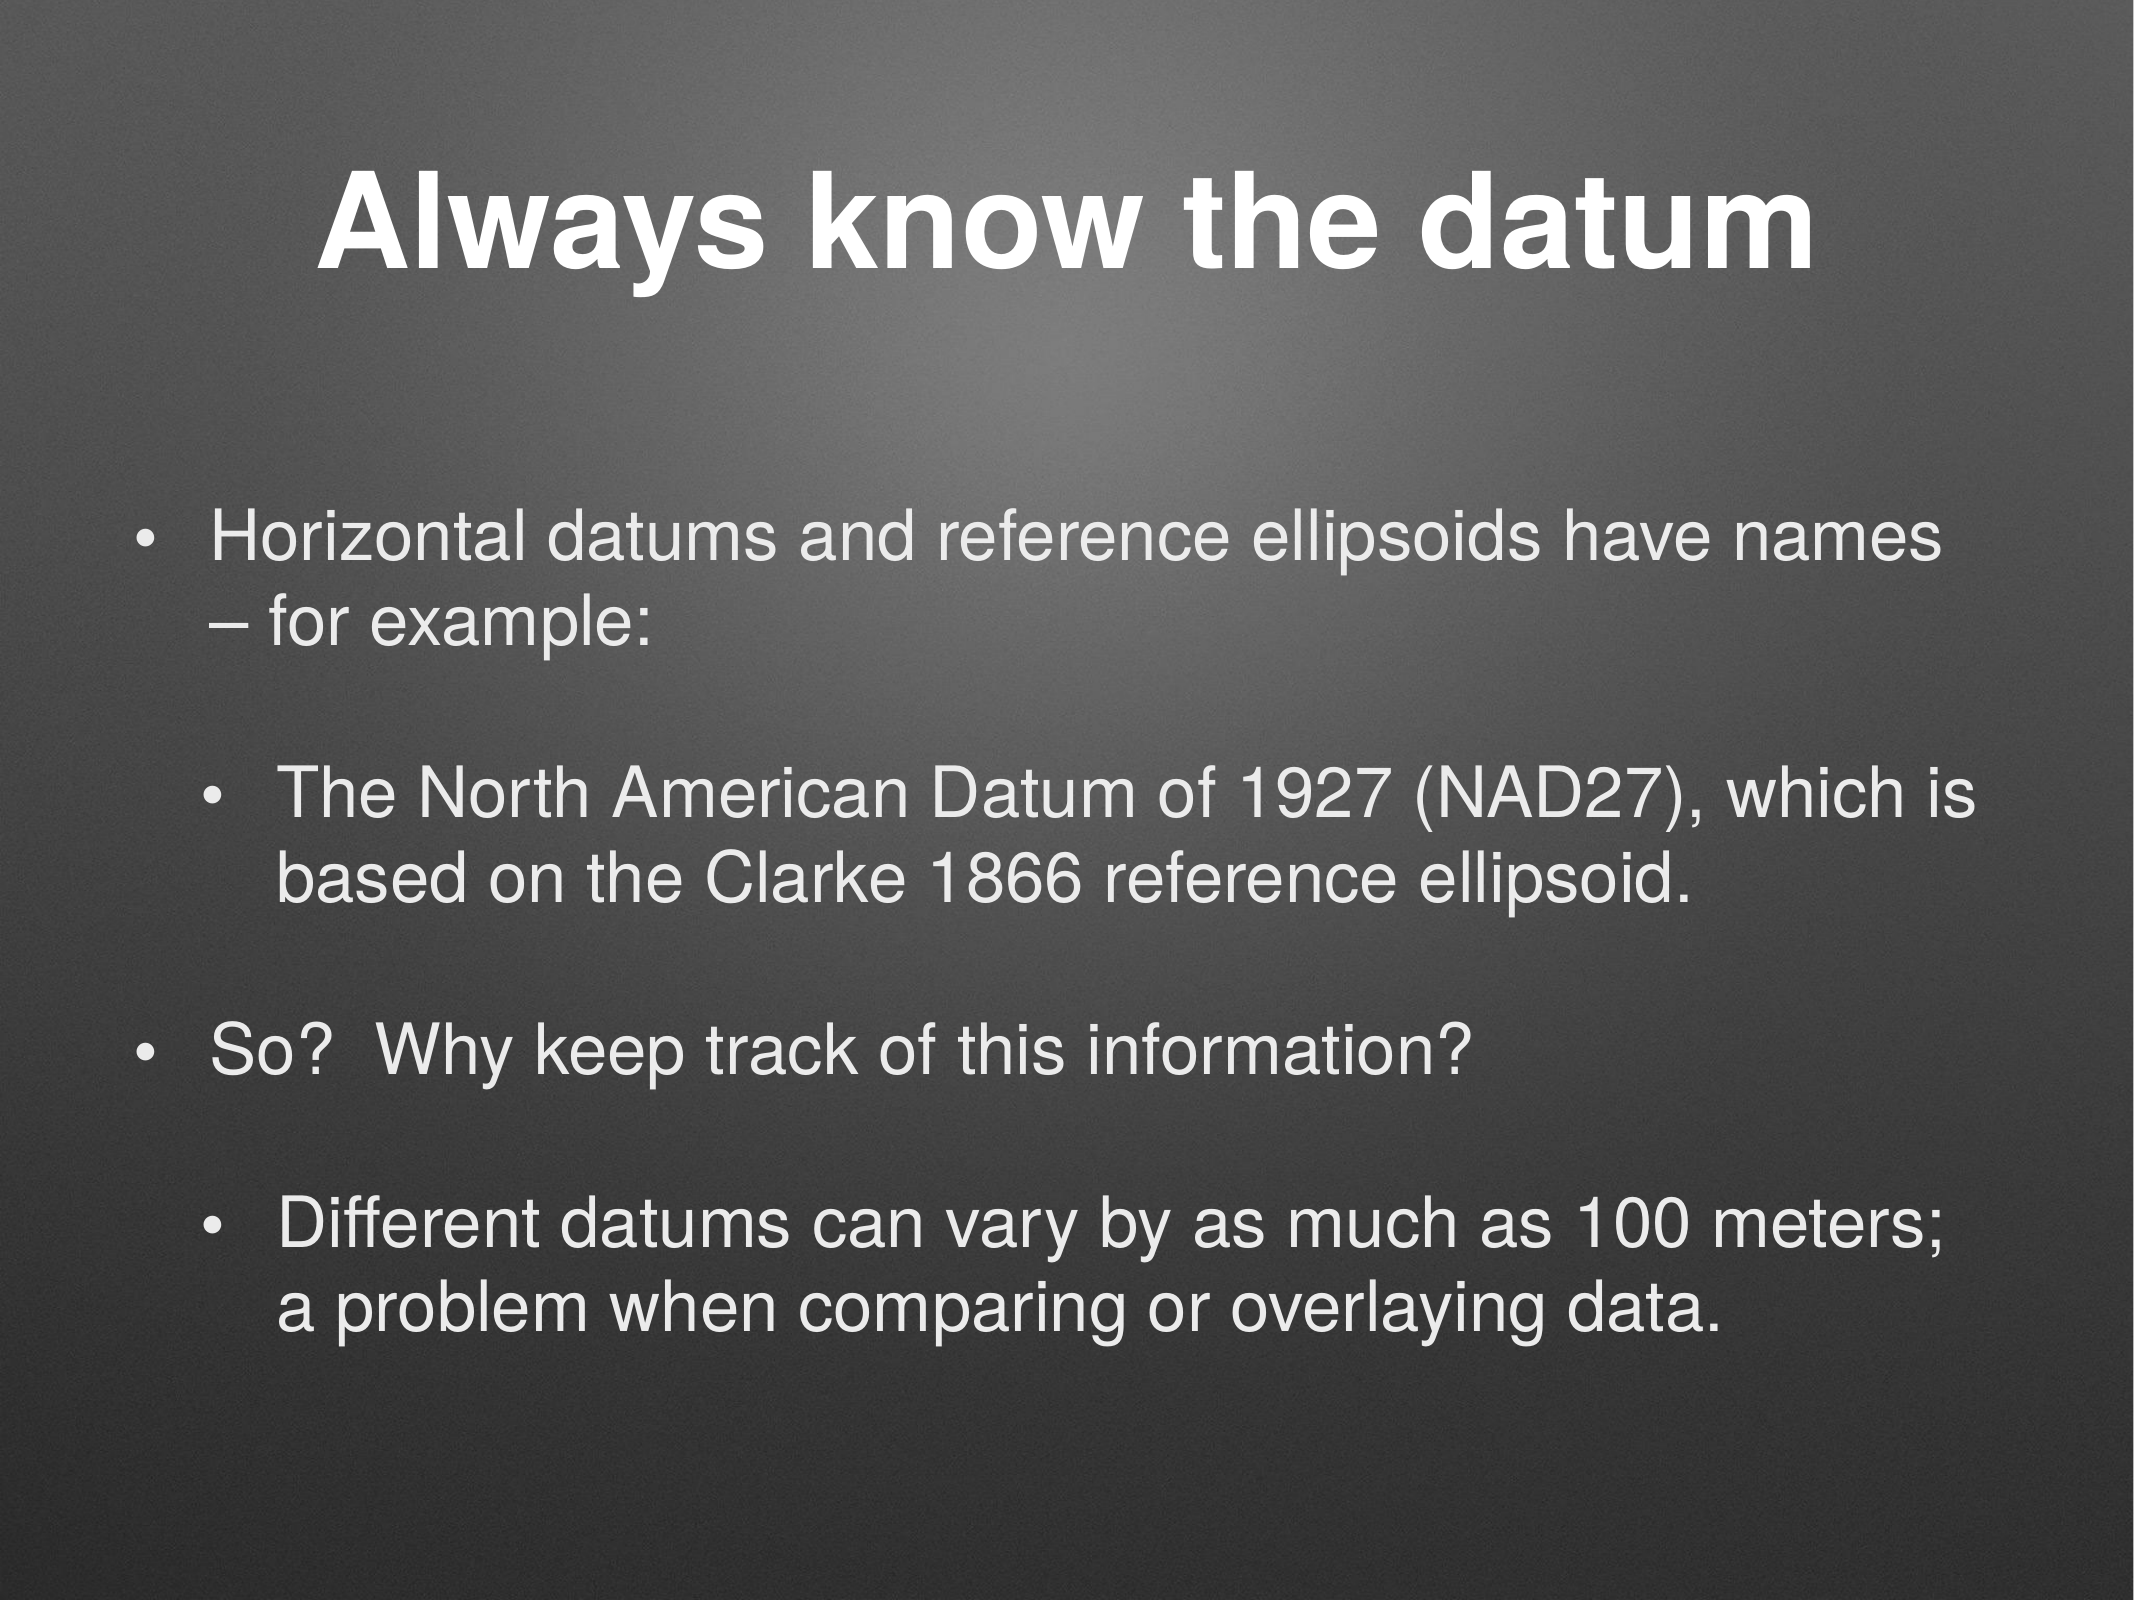

# Always know the datum
Horizontal datums and reference ellipsoids have names – for example:
The North American Datum of 1927 (NAD27), which is based on the Clarke 1866 reference ellipsoid.
So?  Why keep track of this information?
Different datums can vary by as much as 100 meters; a problem when comparing or overlaying data.